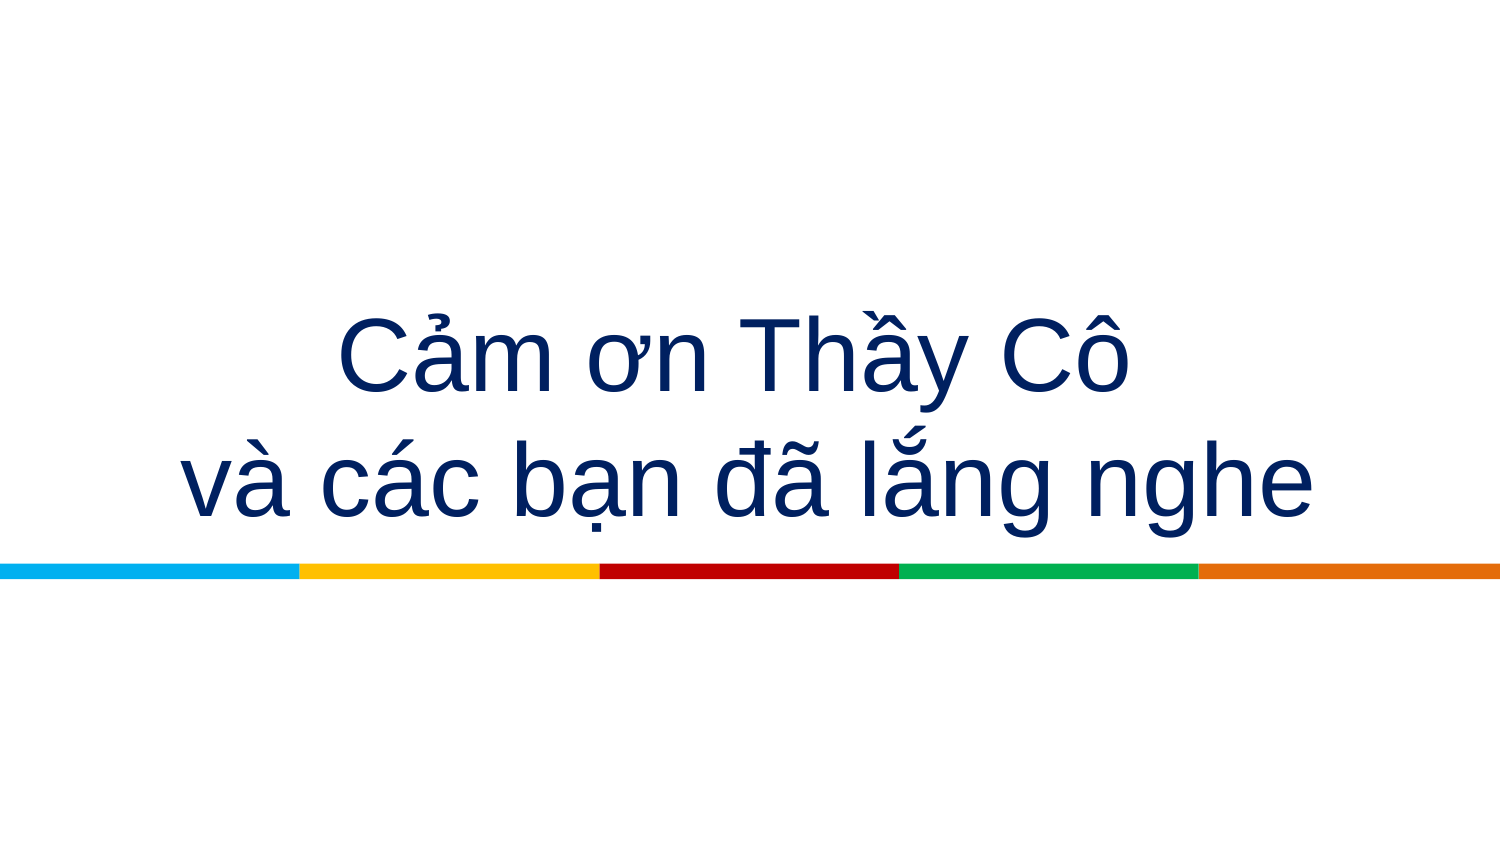

Cảm ơn Thầy Cô
và các bạn đã lắng nghe